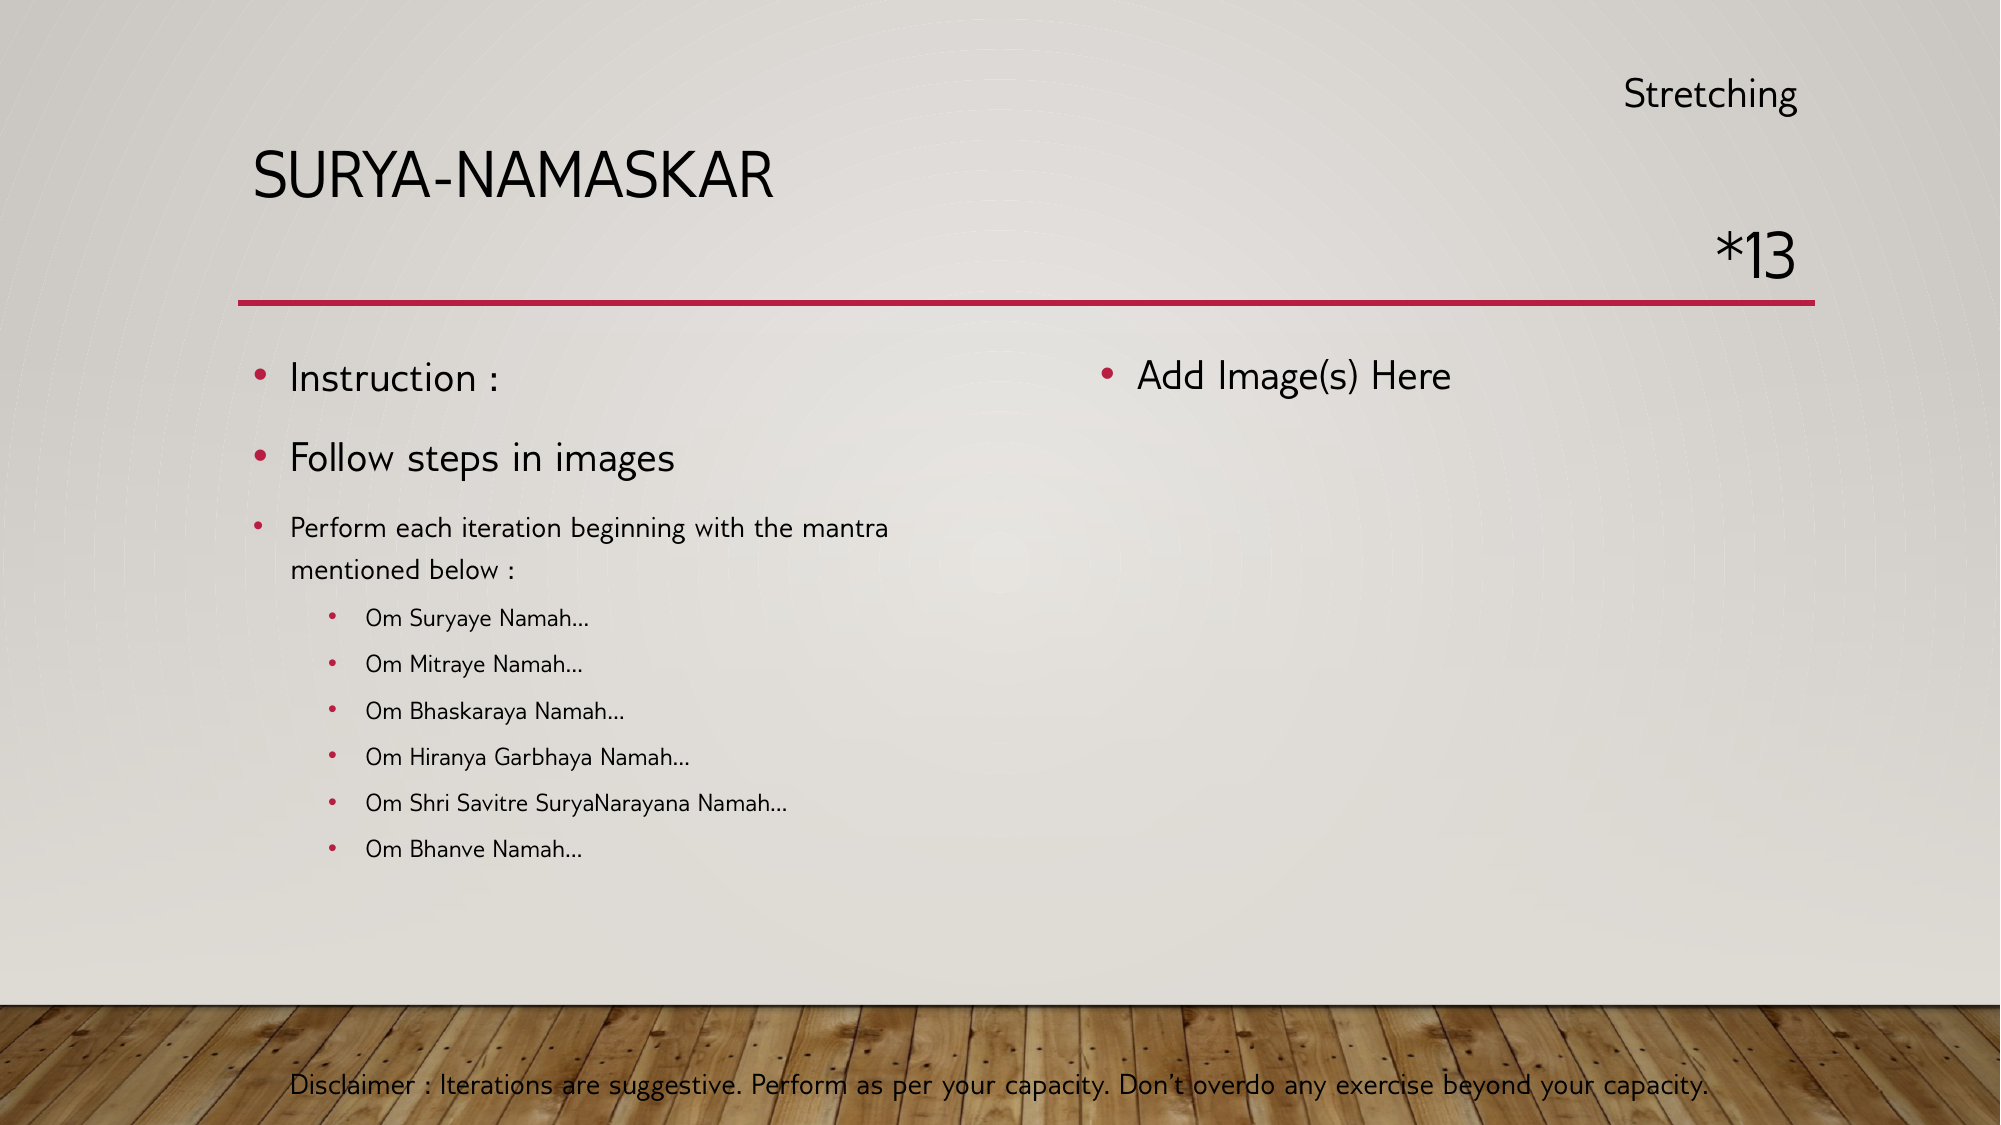

Stretching
# Surya-namaskar
*13
Add Image(s) Here

Instruction :
Follow steps in images
Perform each iteration beginning with the mantra mentioned below :
Om Suryaye Namah…
Om Mitraye Namah…
Om Bhaskaraya Namah…
Om Hiranya Garbhaya Namah…
Om Shri Savitre SuryaNarayana Namah…
Om Bhanve Namah…
Disclaimer : Iterations are suggestive. Perform as per your capacity. Don’t overdo any exercise beyond your capacity.